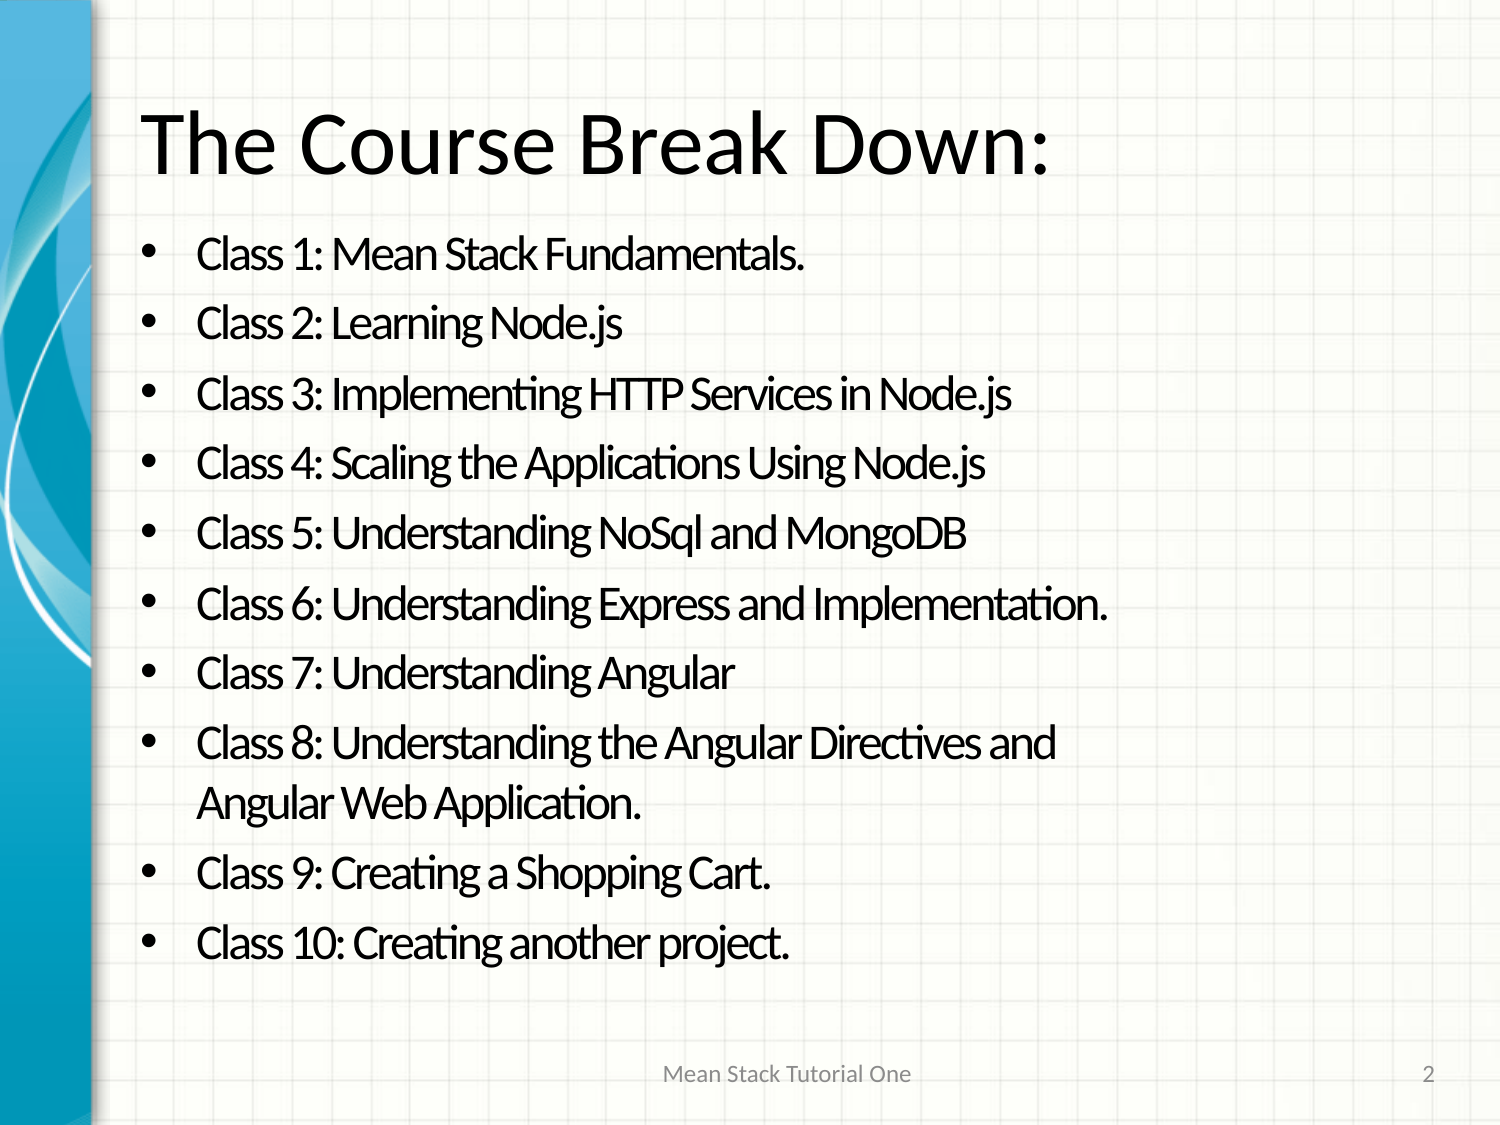

# The Course Break Down:
Class 1: Mean Stack Fundamentals.
Class 2: Learning Node.js
Class 3: Implementing HTTP Services in Node.js
Class 4: Scaling the Applications Using Node.js
Class 5: Understanding NoSql and MongoDB
Class 6: Understanding Express and Implementation.
Class 7: Understanding Angular
Class 8: Understanding the Angular Directives and 		        	     Angular Web Application.
Class 9: Creating a Shopping Cart.
Class 10: Creating another project.

Mean Stack Tutorial One
2